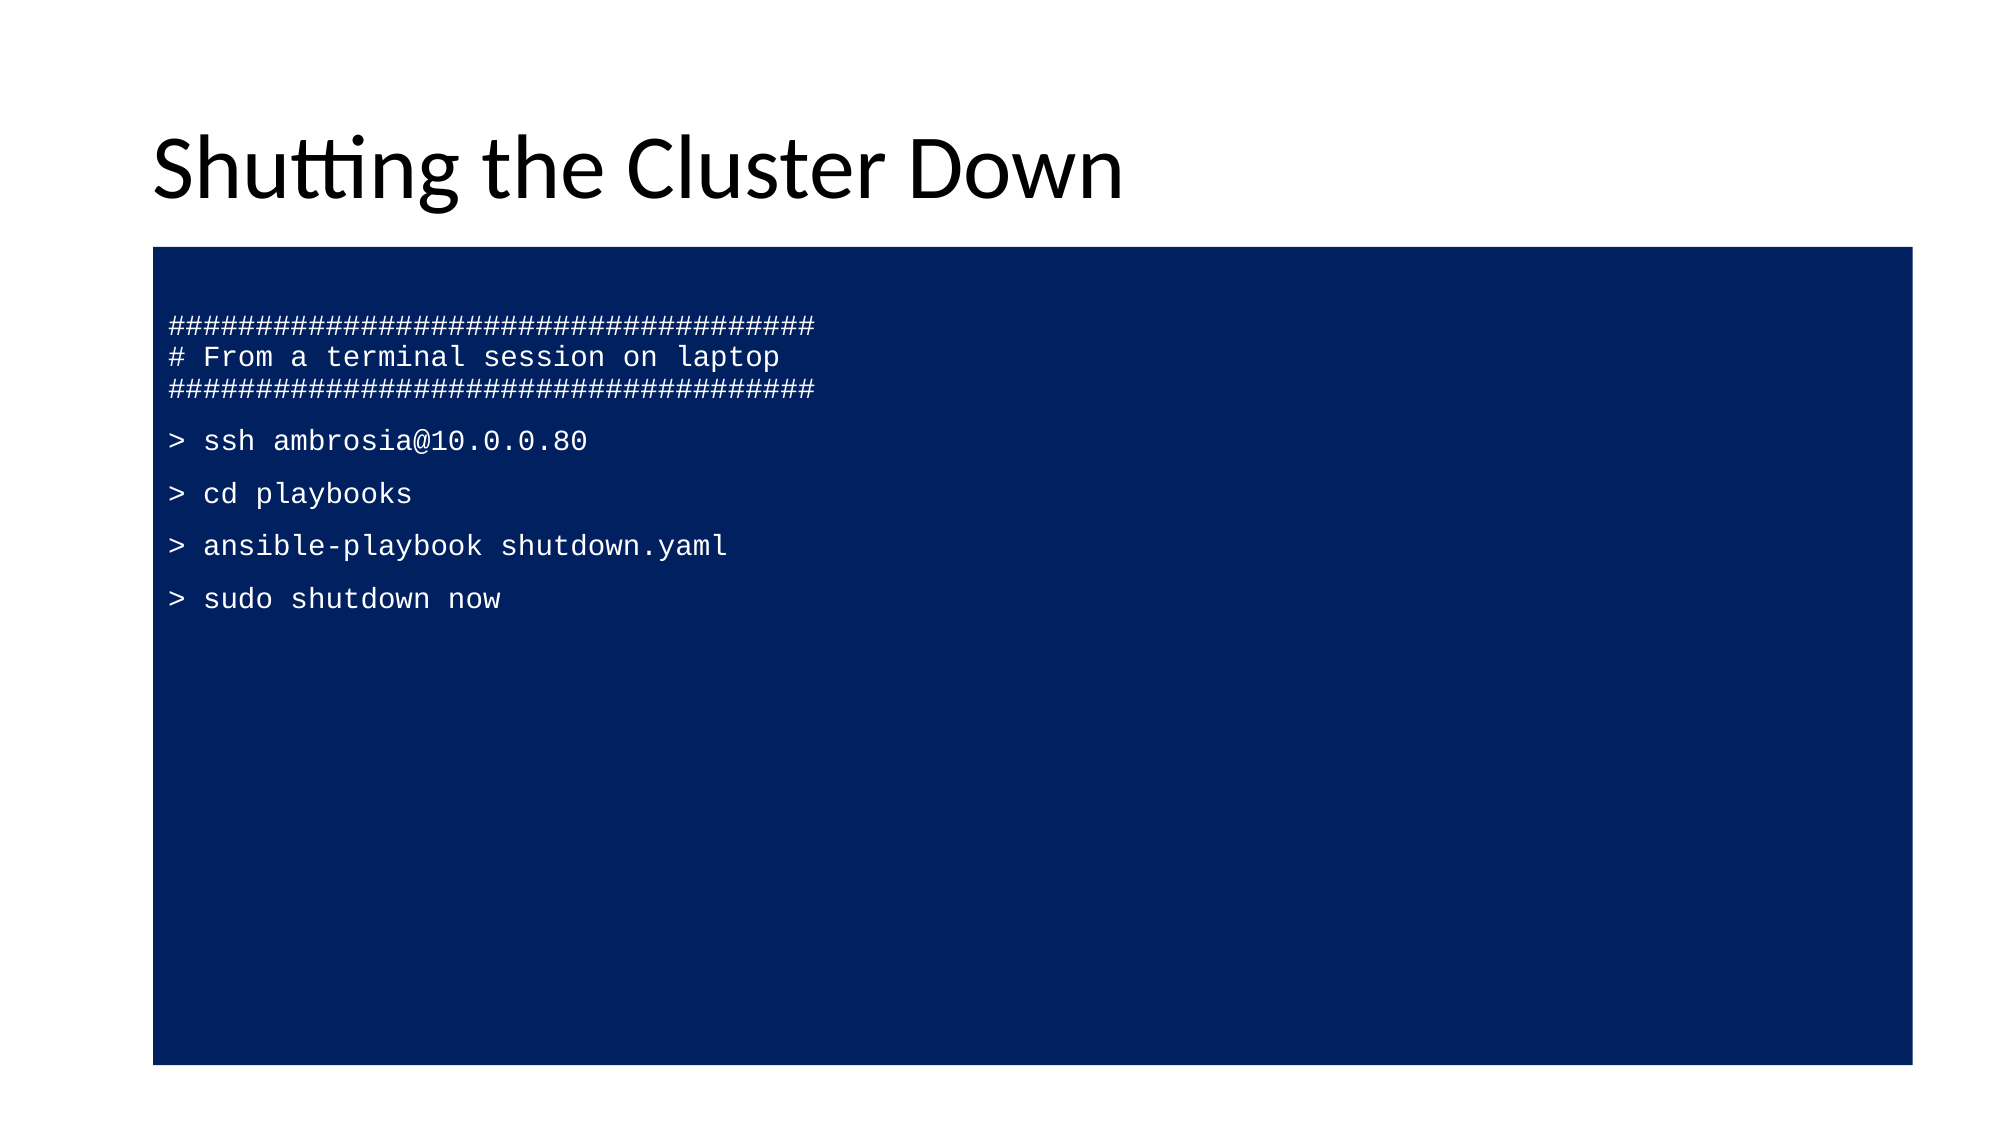

# Shutting the Cluster Down

#####################################
# From a terminal session on laptop
#####################################
> ssh ambrosia@10.0.0.80
> cd playbooks
> ansible-playbook shutdown.yaml
> sudo shutdown now